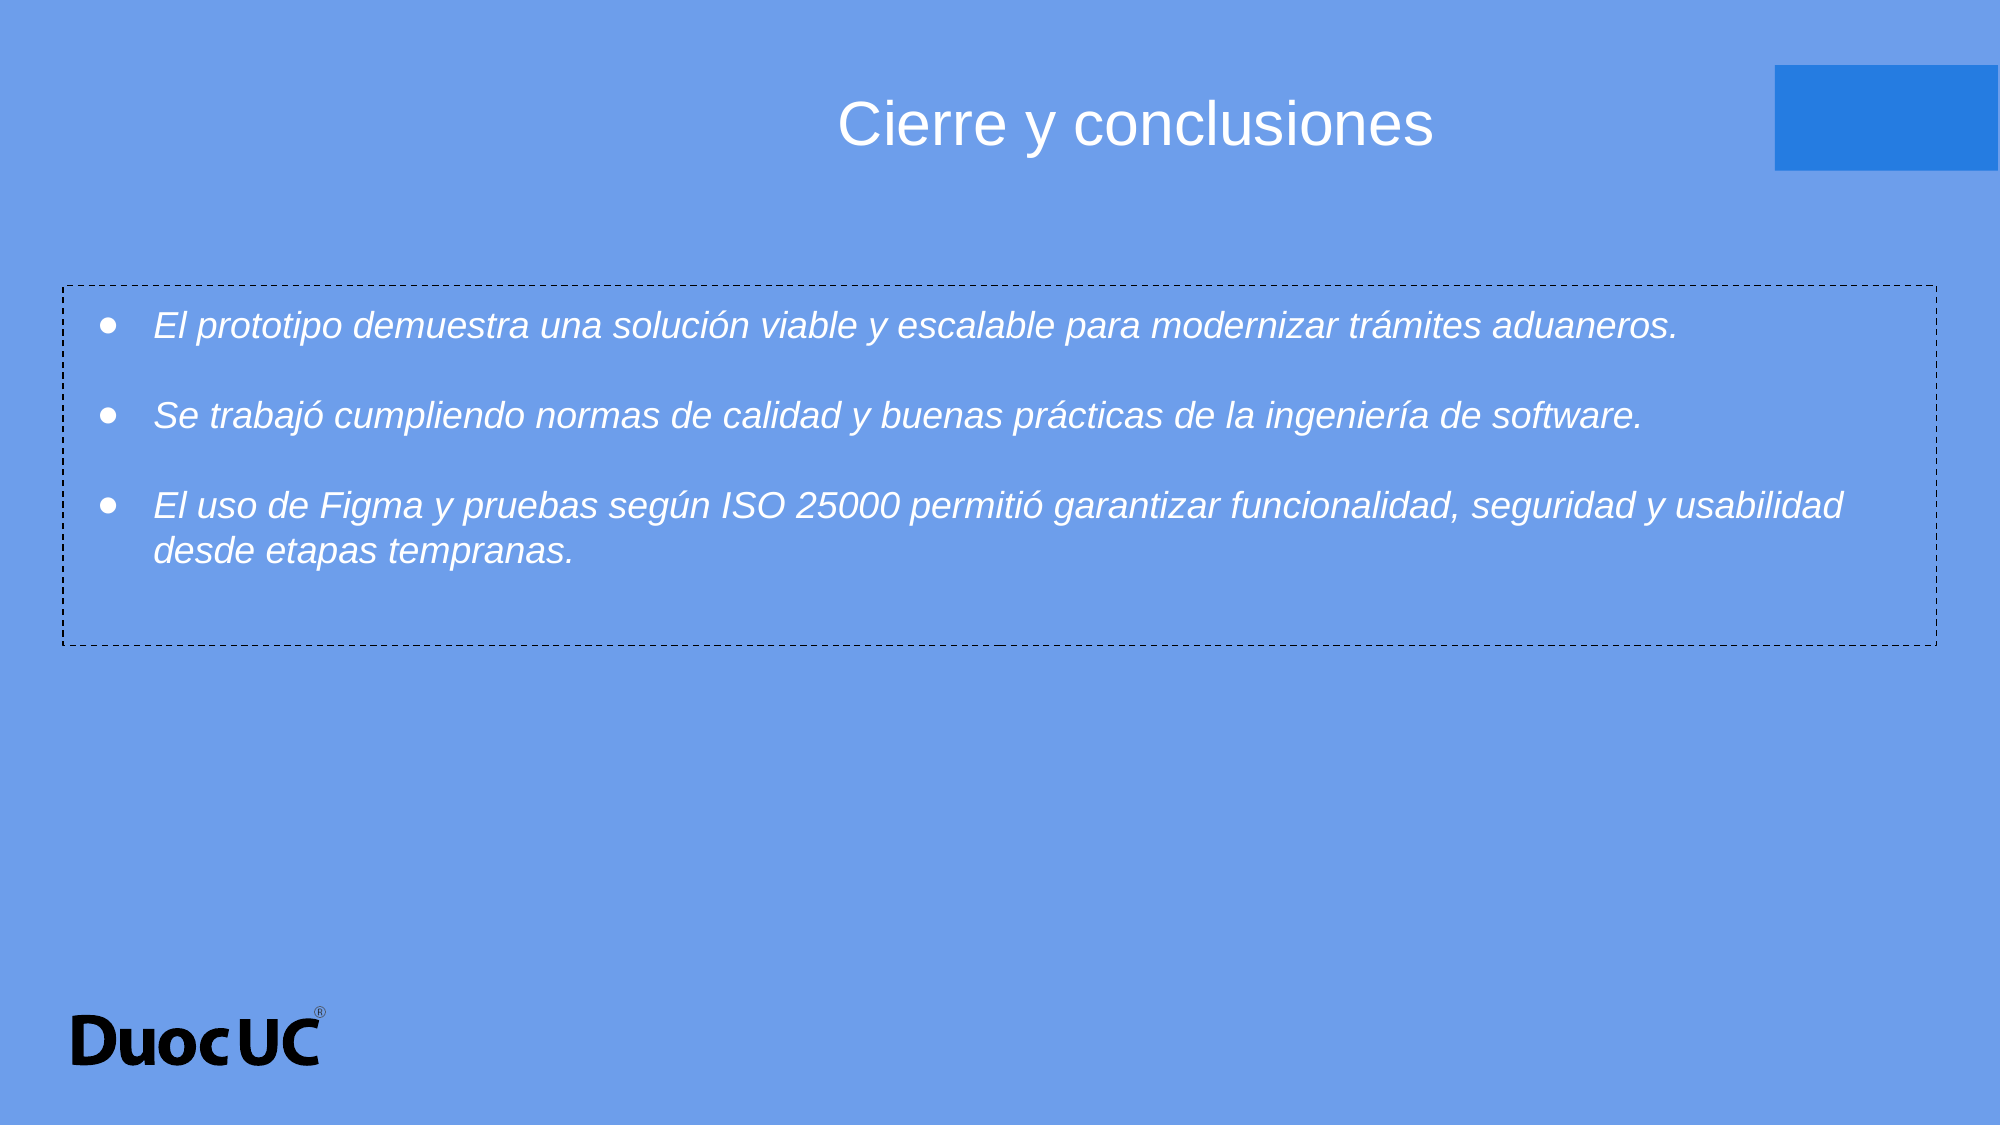

Cierre y conclusiones
El prototipo demuestra una solución viable y escalable para modernizar trámites aduaneros.

Se trabajó cumpliendo normas de calidad y buenas prácticas de la ingeniería de software.

El uso de Figma y pruebas según ISO 25000 permitió garantizar funcionalidad, seguridad y usabilidad desde etapas tempranas.